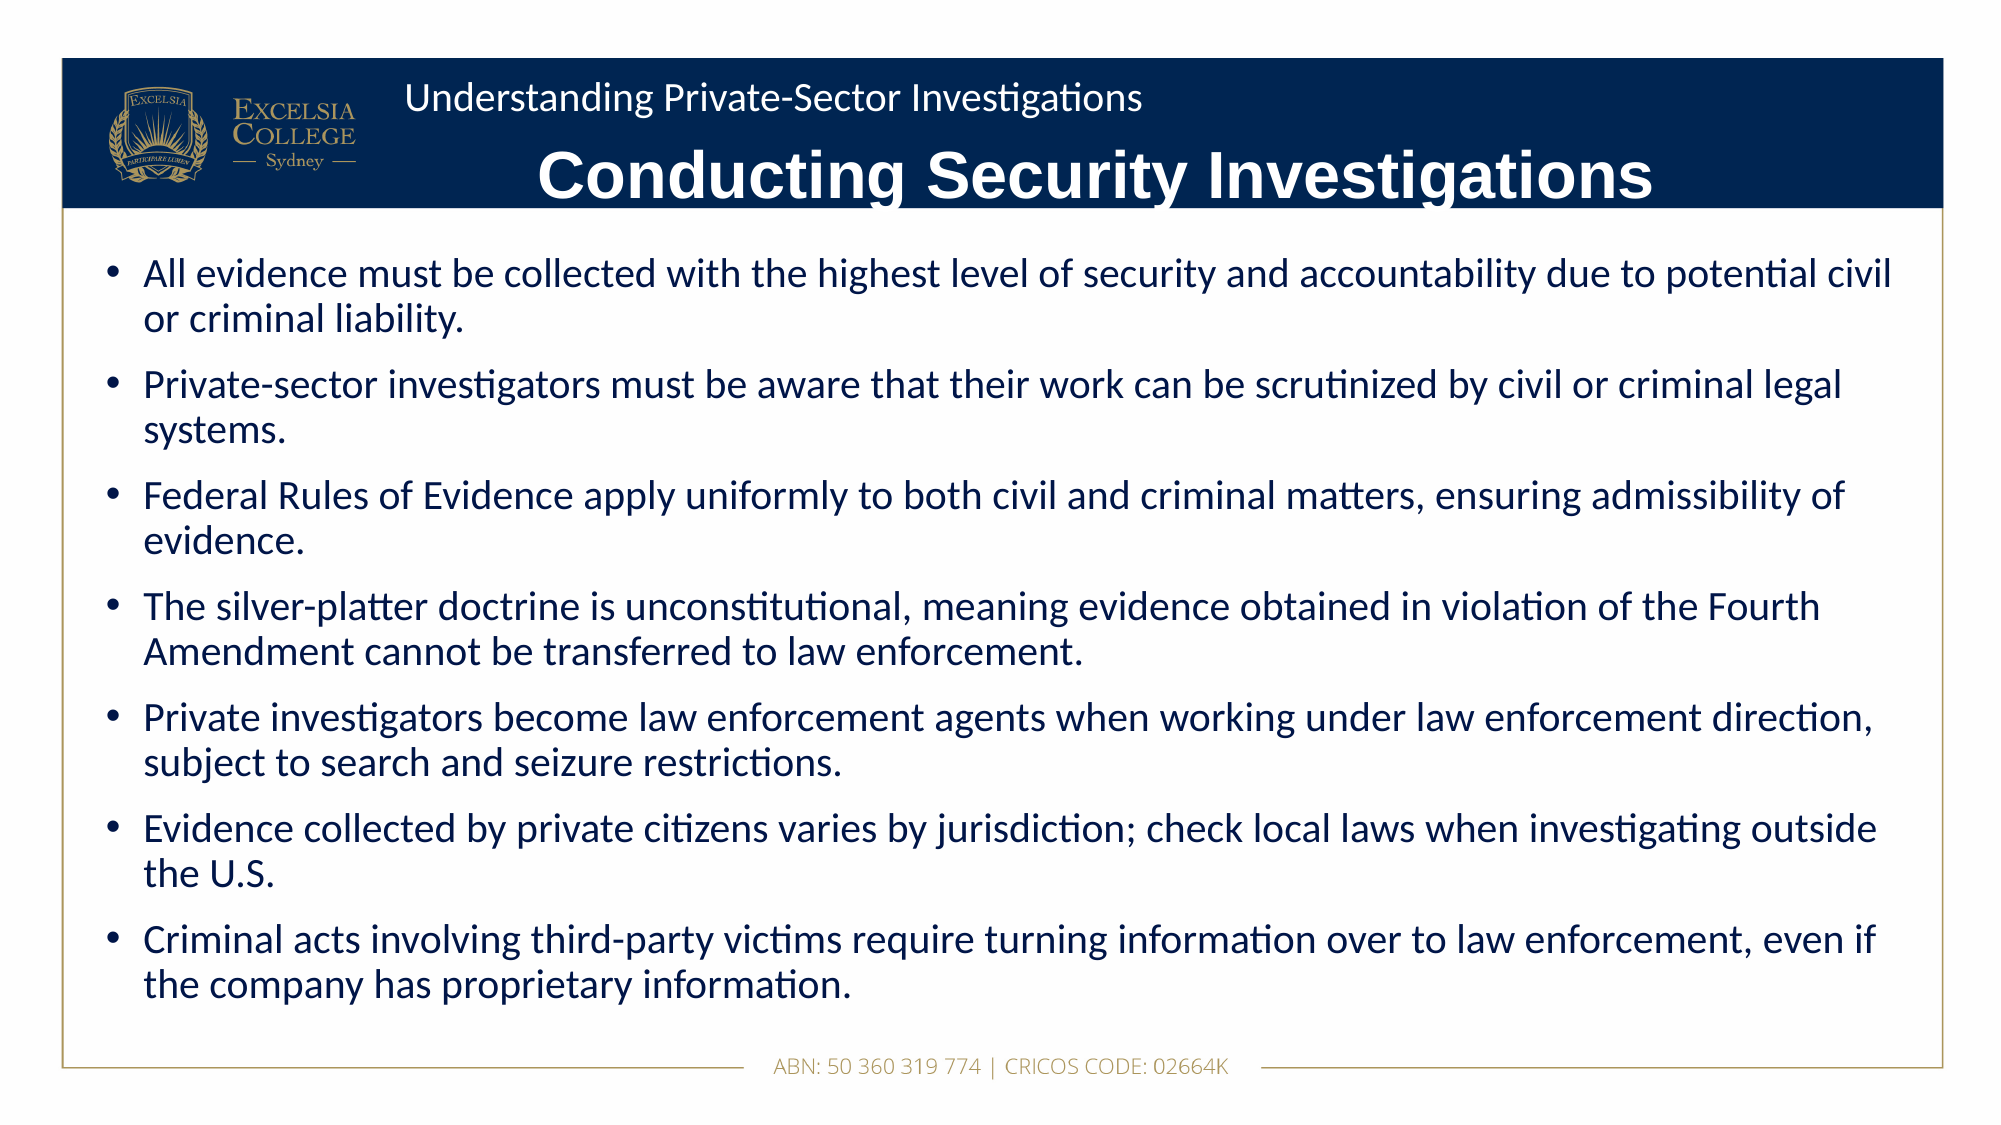

# Understanding Private-Sector Investigations
Conducting Security Investigations
All evidence must be collected with the highest level of security and accountability due to potential civil or criminal liability.
Private-sector investigators must be aware that their work can be scrutinized by civil or criminal legal systems.
Federal Rules of Evidence apply uniformly to both civil and criminal matters, ensuring admissibility of evidence.
The silver-platter doctrine is unconstitutional, meaning evidence obtained in violation of the Fourth Amendment cannot be transferred to law enforcement.
Private investigators become law enforcement agents when working under law enforcement direction, subject to search and seizure restrictions.
Evidence collected by private citizens varies by jurisdiction; check local laws when investigating outside the U.S.
Criminal acts involving third-party victims require turning information over to law enforcement, even if the company has proprietary information.